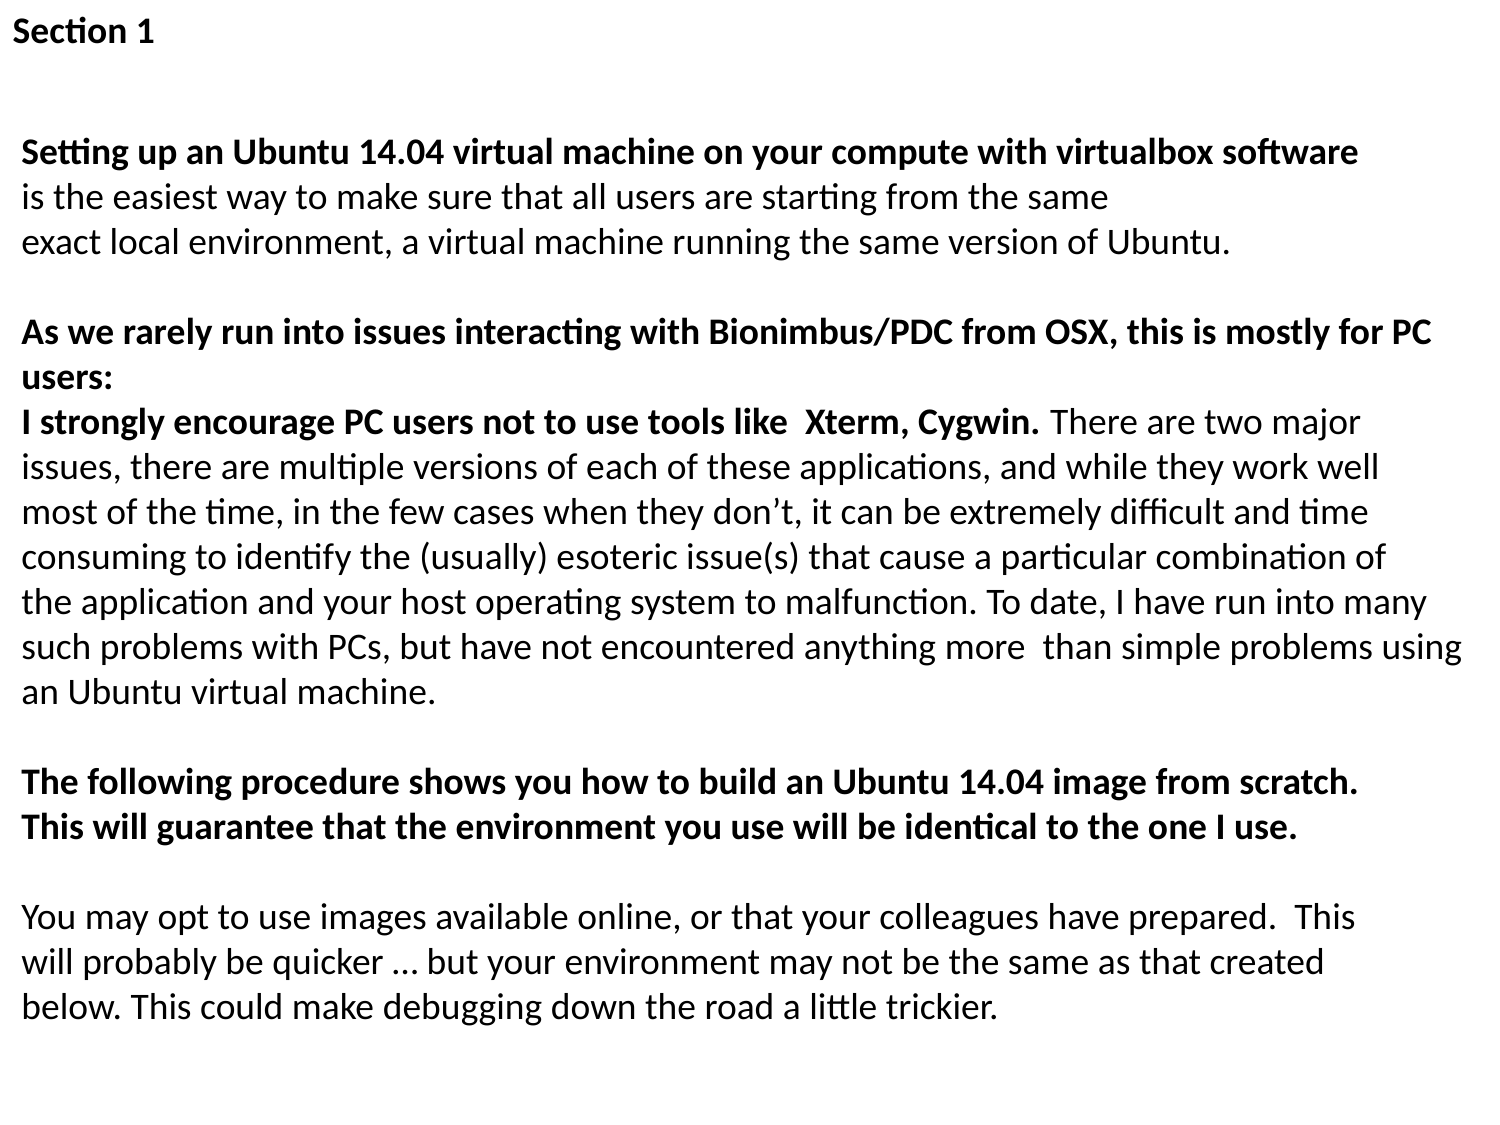

Section 1
Setting up an Ubuntu 14.04 virtual machine on your compute with virtualbox software
is the easiest way to make sure that all users are starting from the same
exact local environment, a virtual machine running the same version of Ubuntu.

As we rarely run into issues interacting with Bionimbus/PDC from OSX, this is mostly for PC users:
I strongly encourage PC users not to use tools like  Xterm, Cygwin. There are two major
issues, there are multiple versions of each of these applications, and while they work well
most of the time, in the few cases when they don’t, it can be extremely difficult and time
consuming to identify the (usually) esoteric issue(s) that cause a particular combination of
the application and your host operating system to malfunction. To date, I have run into many
such problems with PCs, but have not encountered anything more  than simple problems using an Ubuntu virtual machine.

The following procedure shows you how to build an Ubuntu 14.04 image from scratch.
This will guarantee that the environment you use will be identical to the one I use.

You may opt to use images available online, or that your colleagues have prepared.  This
will probably be quicker … but your environment may not be the same as that created
below. This could make debugging down the road a little trickier.